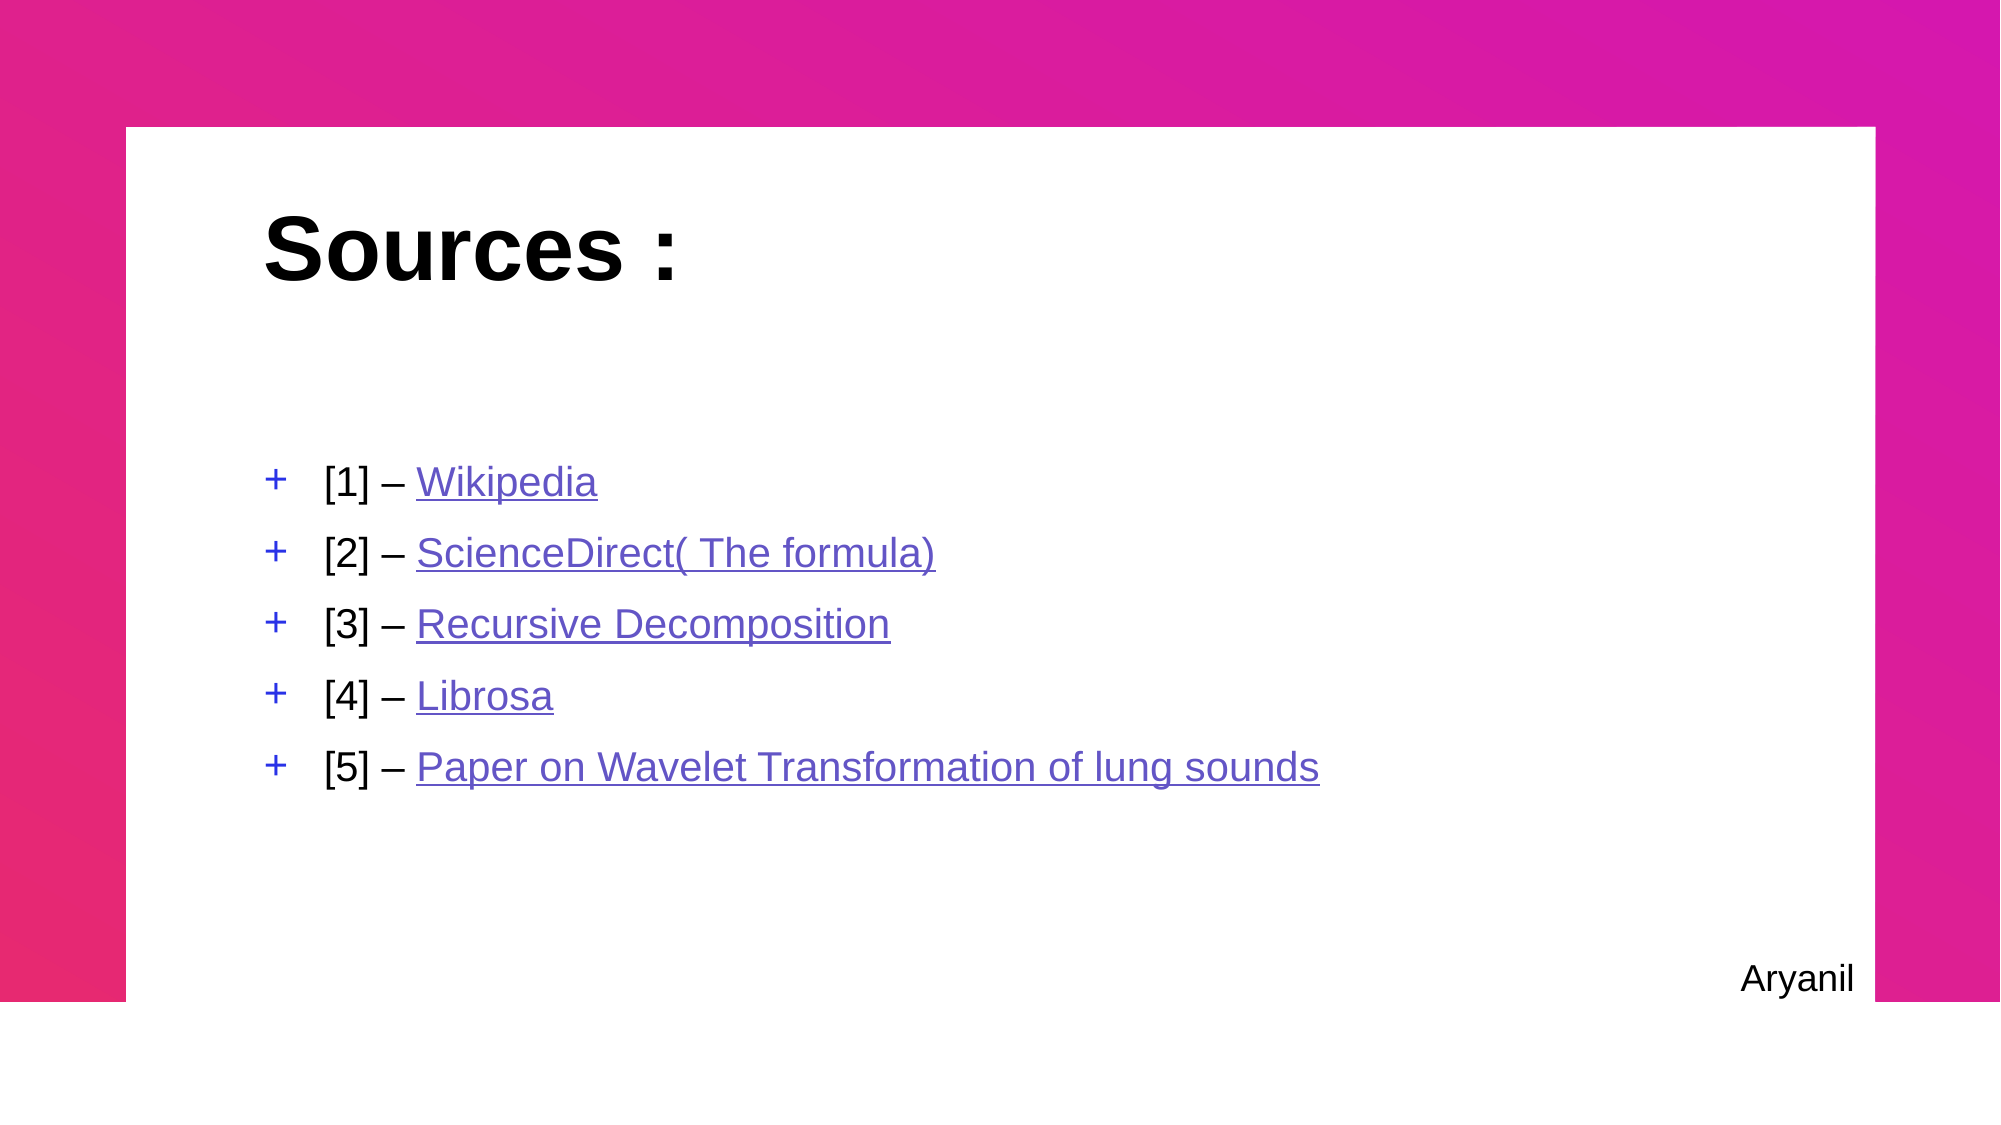

Sources :

[1] – Wikipedia
[2] – ScienceDirect( The formula)
[3] – Recursive Decomposition
[4] – Librosa
[5] – Paper on Wavelet Transformation of lung sounds
Aryanil